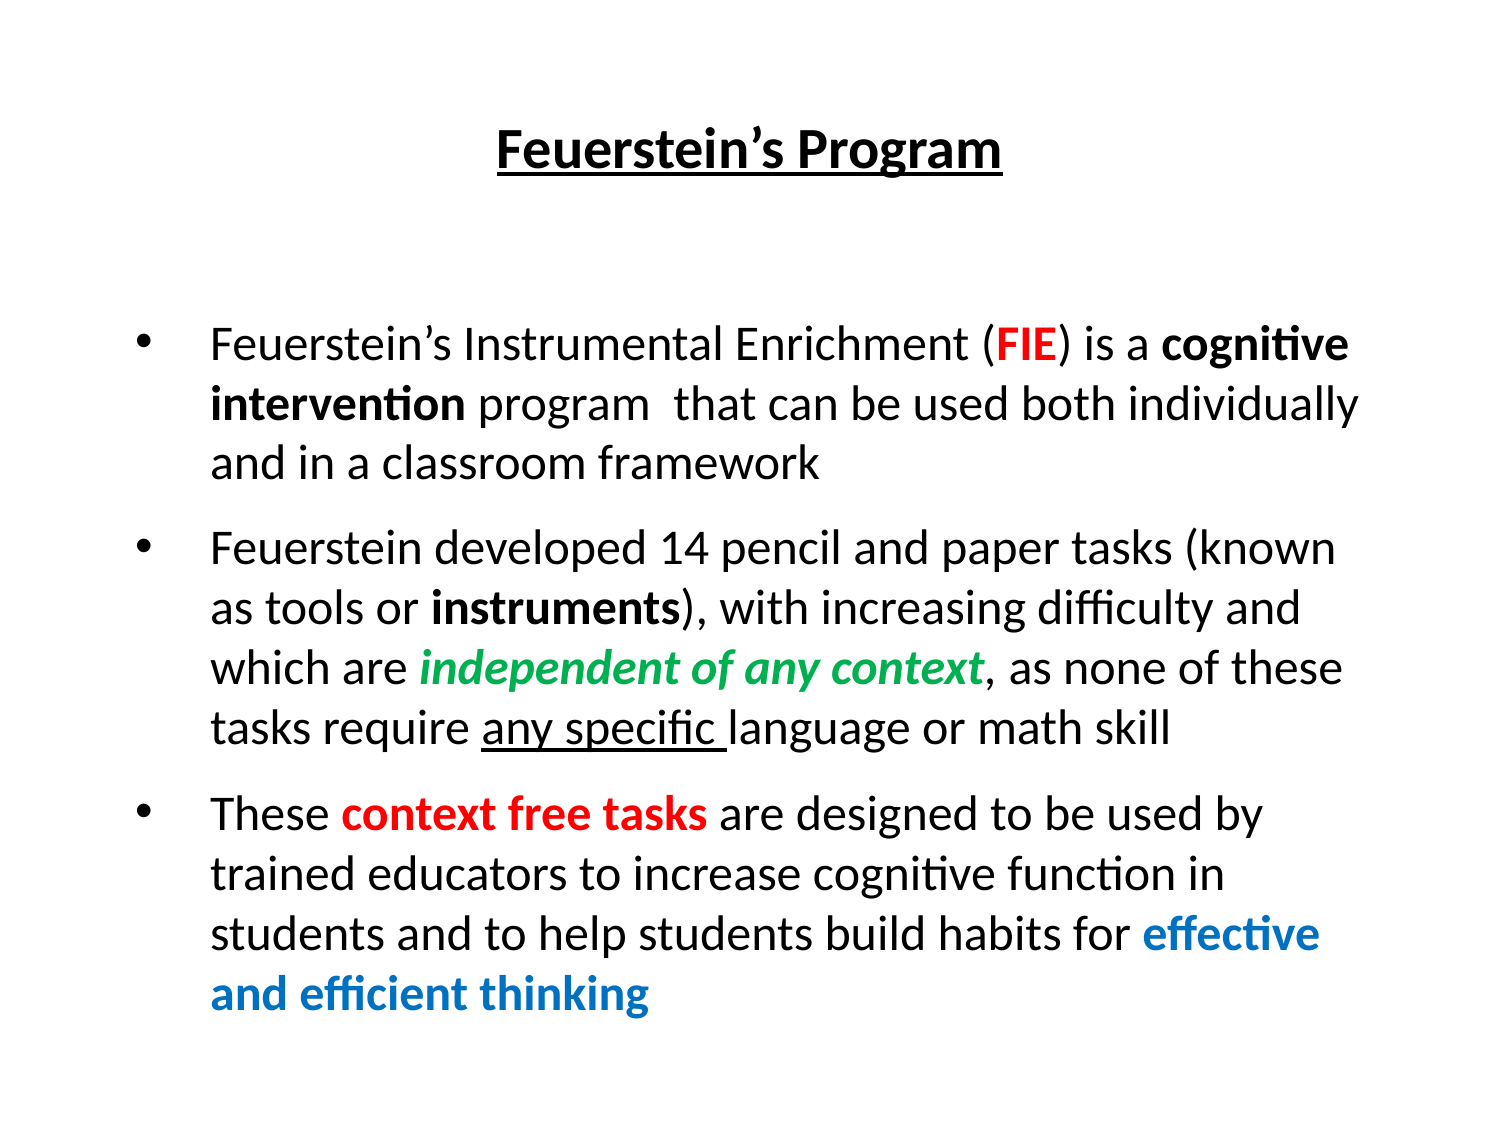

Feuerstein’s Program
Feuerstein’s Instrumental Enrichment (FIE) is a cognitive intervention program  that can be used both individually and in a classroom framework
Feuerstein developed 14 pencil and paper tasks (known as tools or instruments), with increasing difficulty and which are independent of any context, as none of these tasks require any specific language or math skill
These context free tasks are designed to be used by trained educators to increase cognitive function in students and to help students build habits for effective and efficient thinking